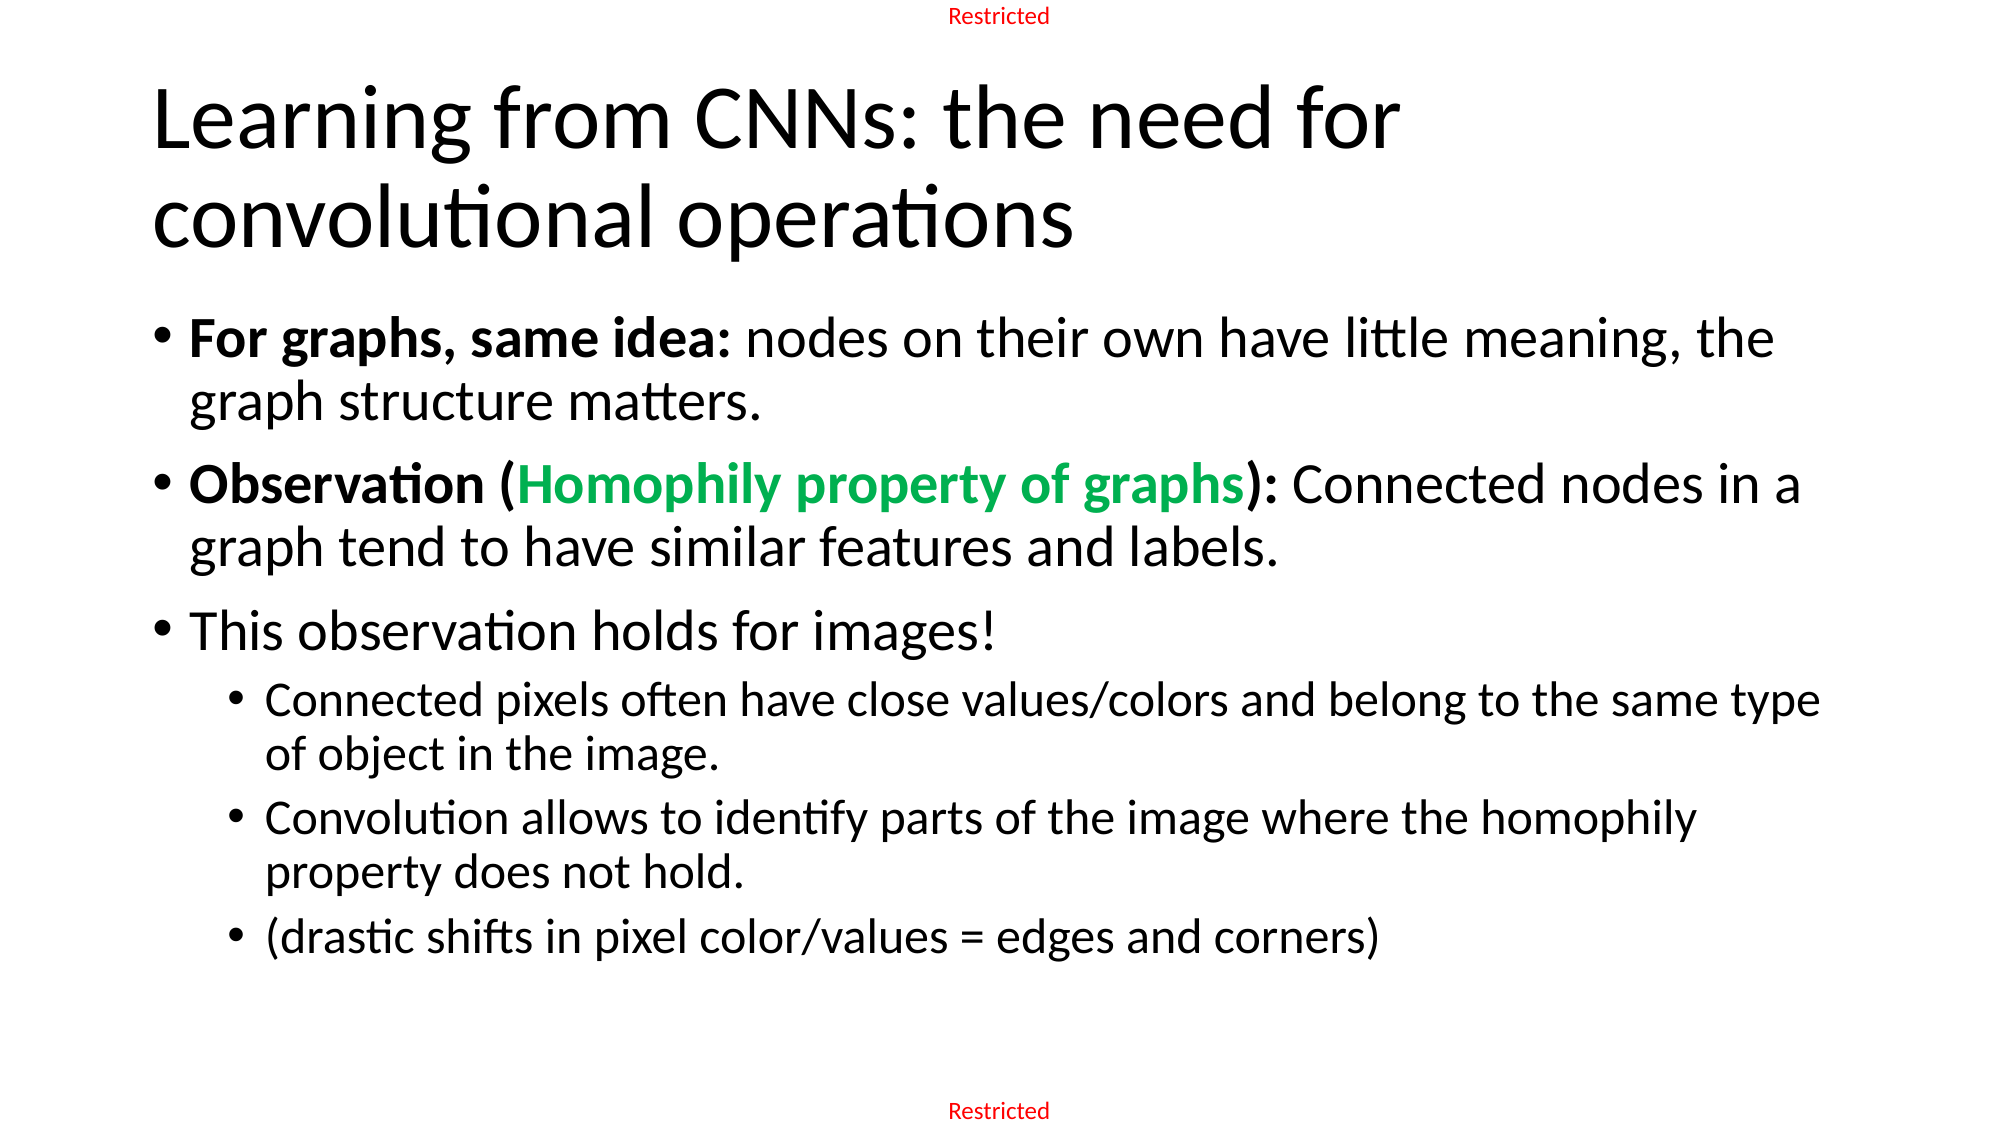

# Learning from CNNs: the need for convolutional operations
For graphs, same idea: nodes on their own have little meaning, the graph structure matters.
Observation (Homophily property of graphs): Connected nodes in a graph tend to have similar features and labels.
This observation holds for images!
Connected pixels often have close values/colors and belong to the same type of object in the image.
Convolution allows to identify parts of the image where the homophily property does not hold.
(drastic shifts in pixel color/values = edges and corners)